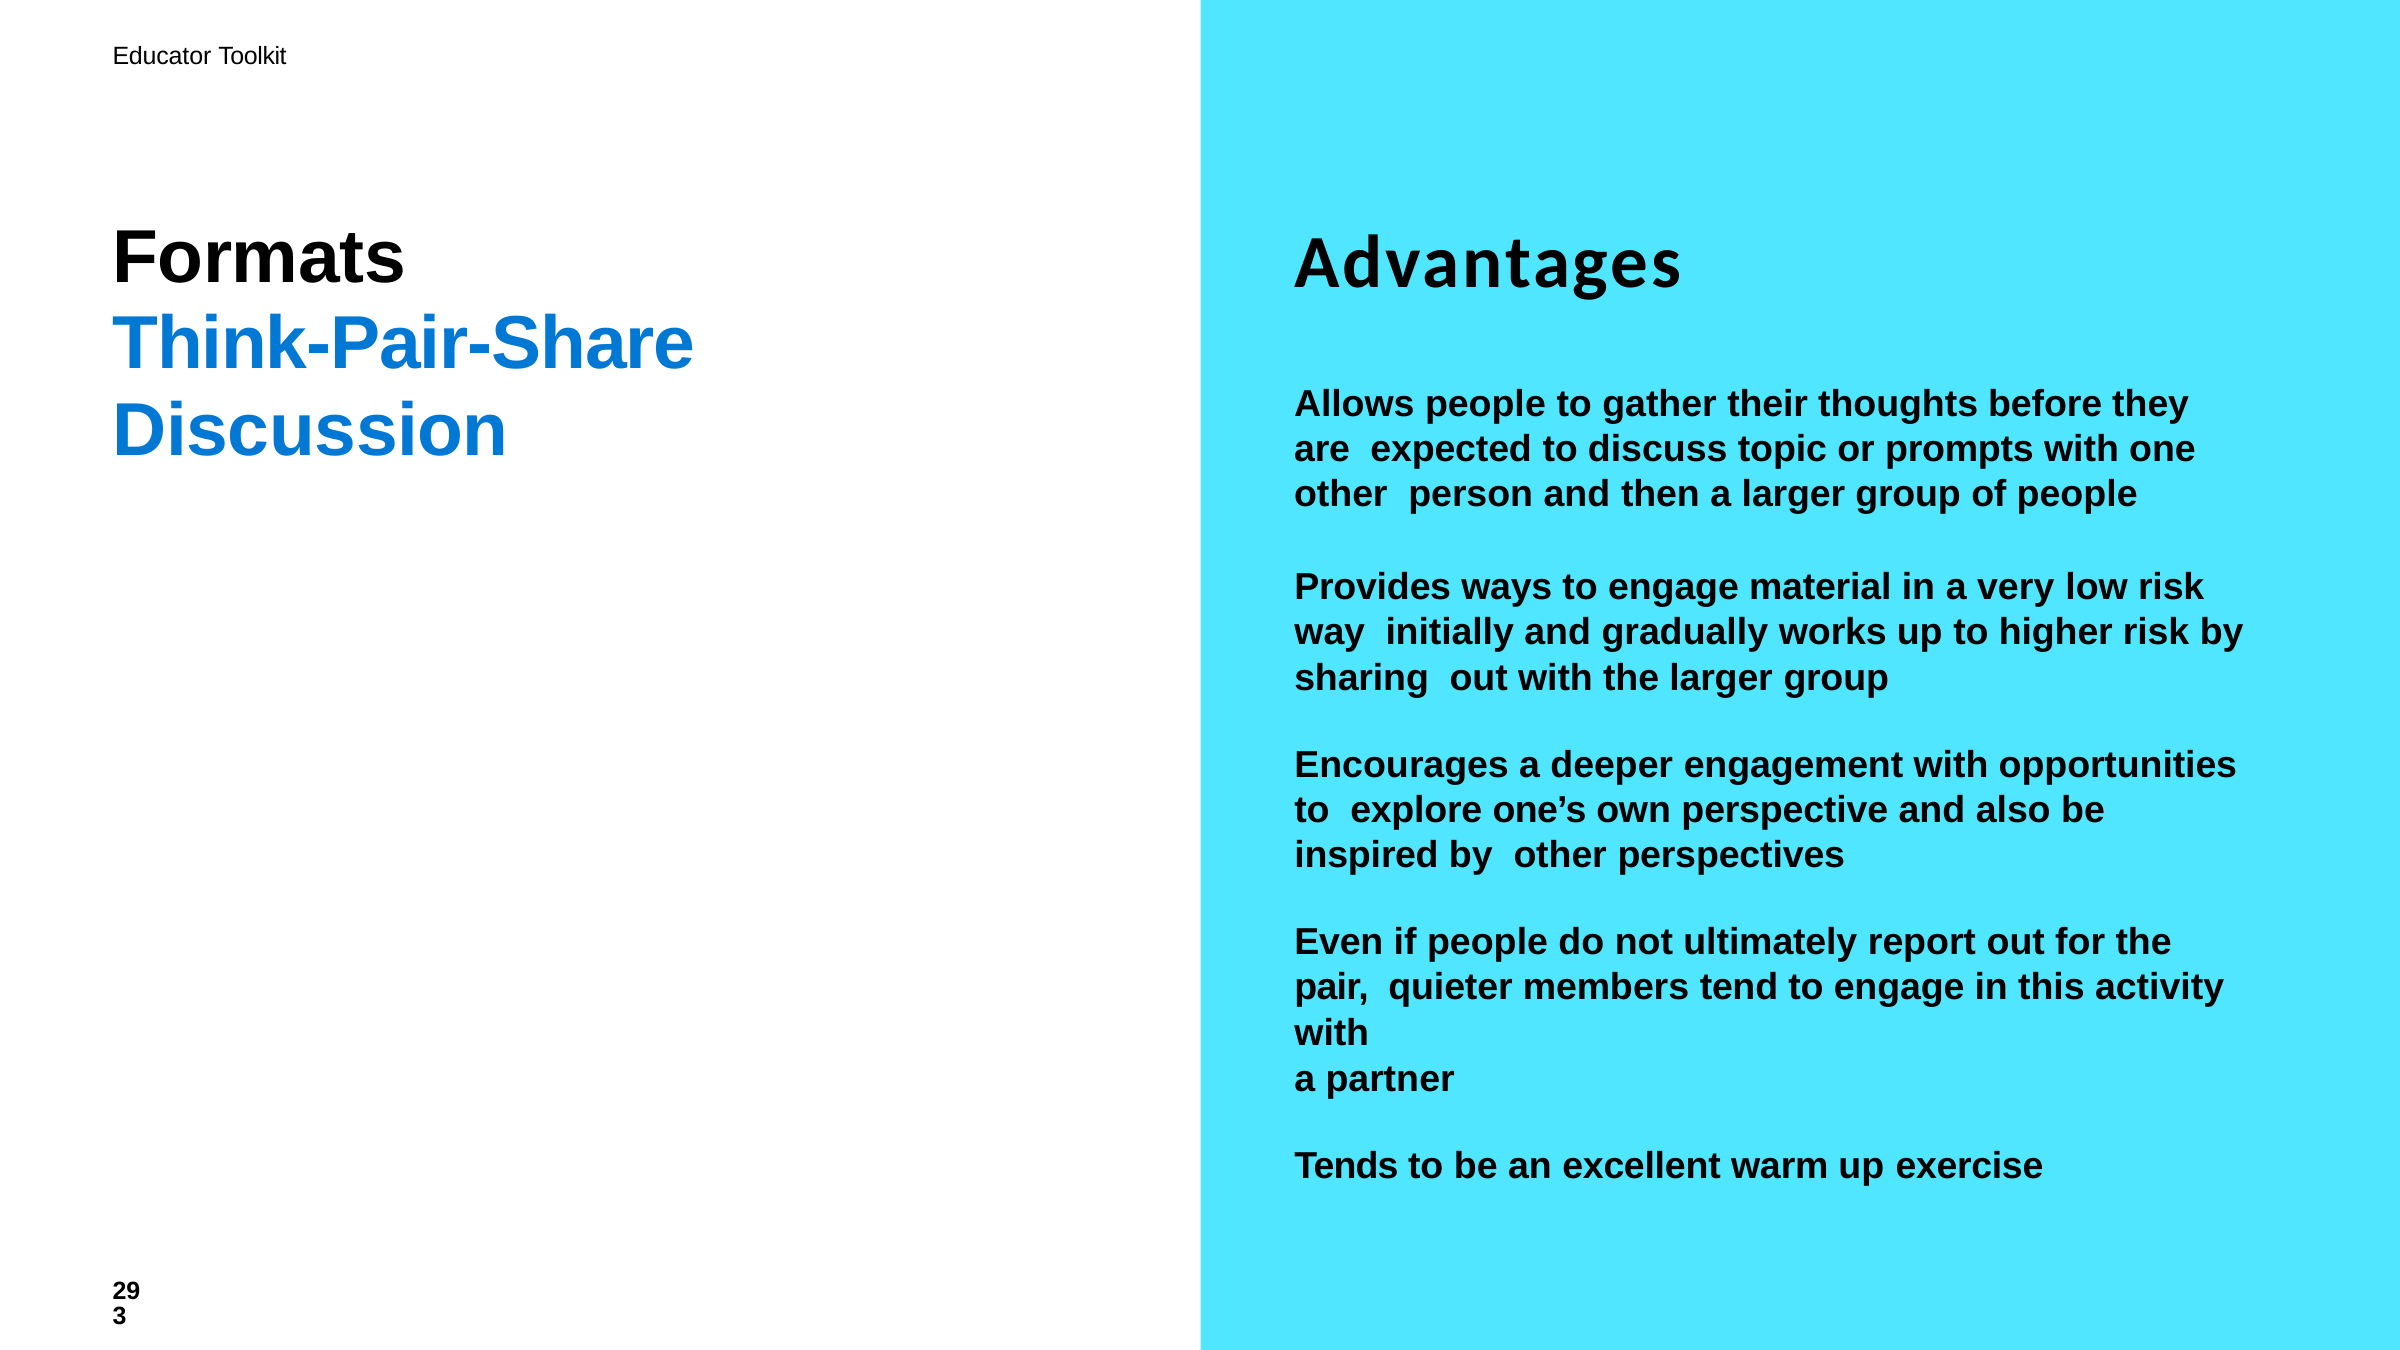

Educator Toolkit
# Formats
Think-Pair-Share Discussion
Advantages
Allows people to gather their thoughts before they are  expected to discuss topic or prompts with one other  person and then a larger group of people
Provides ways to engage material in a very low risk way  initially and gradually works up to higher risk by sharing  out with the larger group

Encourages a deeper engagement with opportunities to  explore one’s own perspective and also be inspired by  other perspectives

Even if people do not ultimately report out for the pair,  quieter members tend to engage in this activity with
a partner

Tends to be an excellent warm up exercise
293